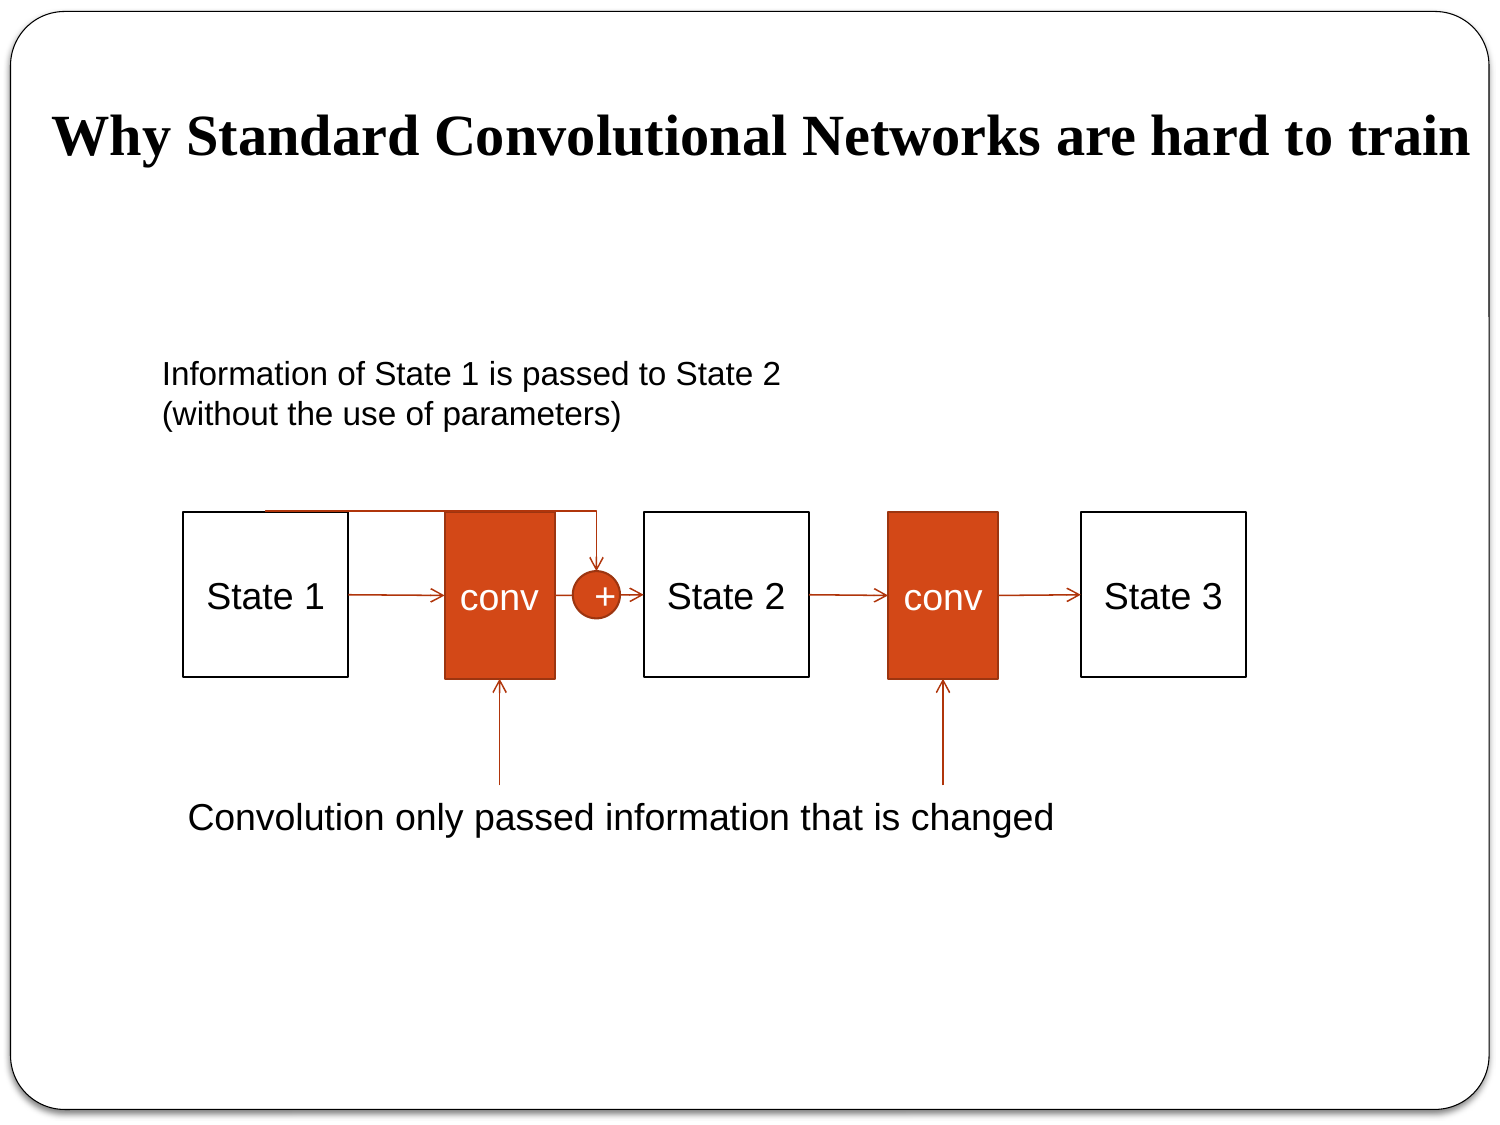

Why Standard Convolutional Networks are hard to train
Information of State 1 is passed to State 2 (without the use of parameters)
State 1
conv
State 2
conv
State 3
+
Convolution only passed information that is changed